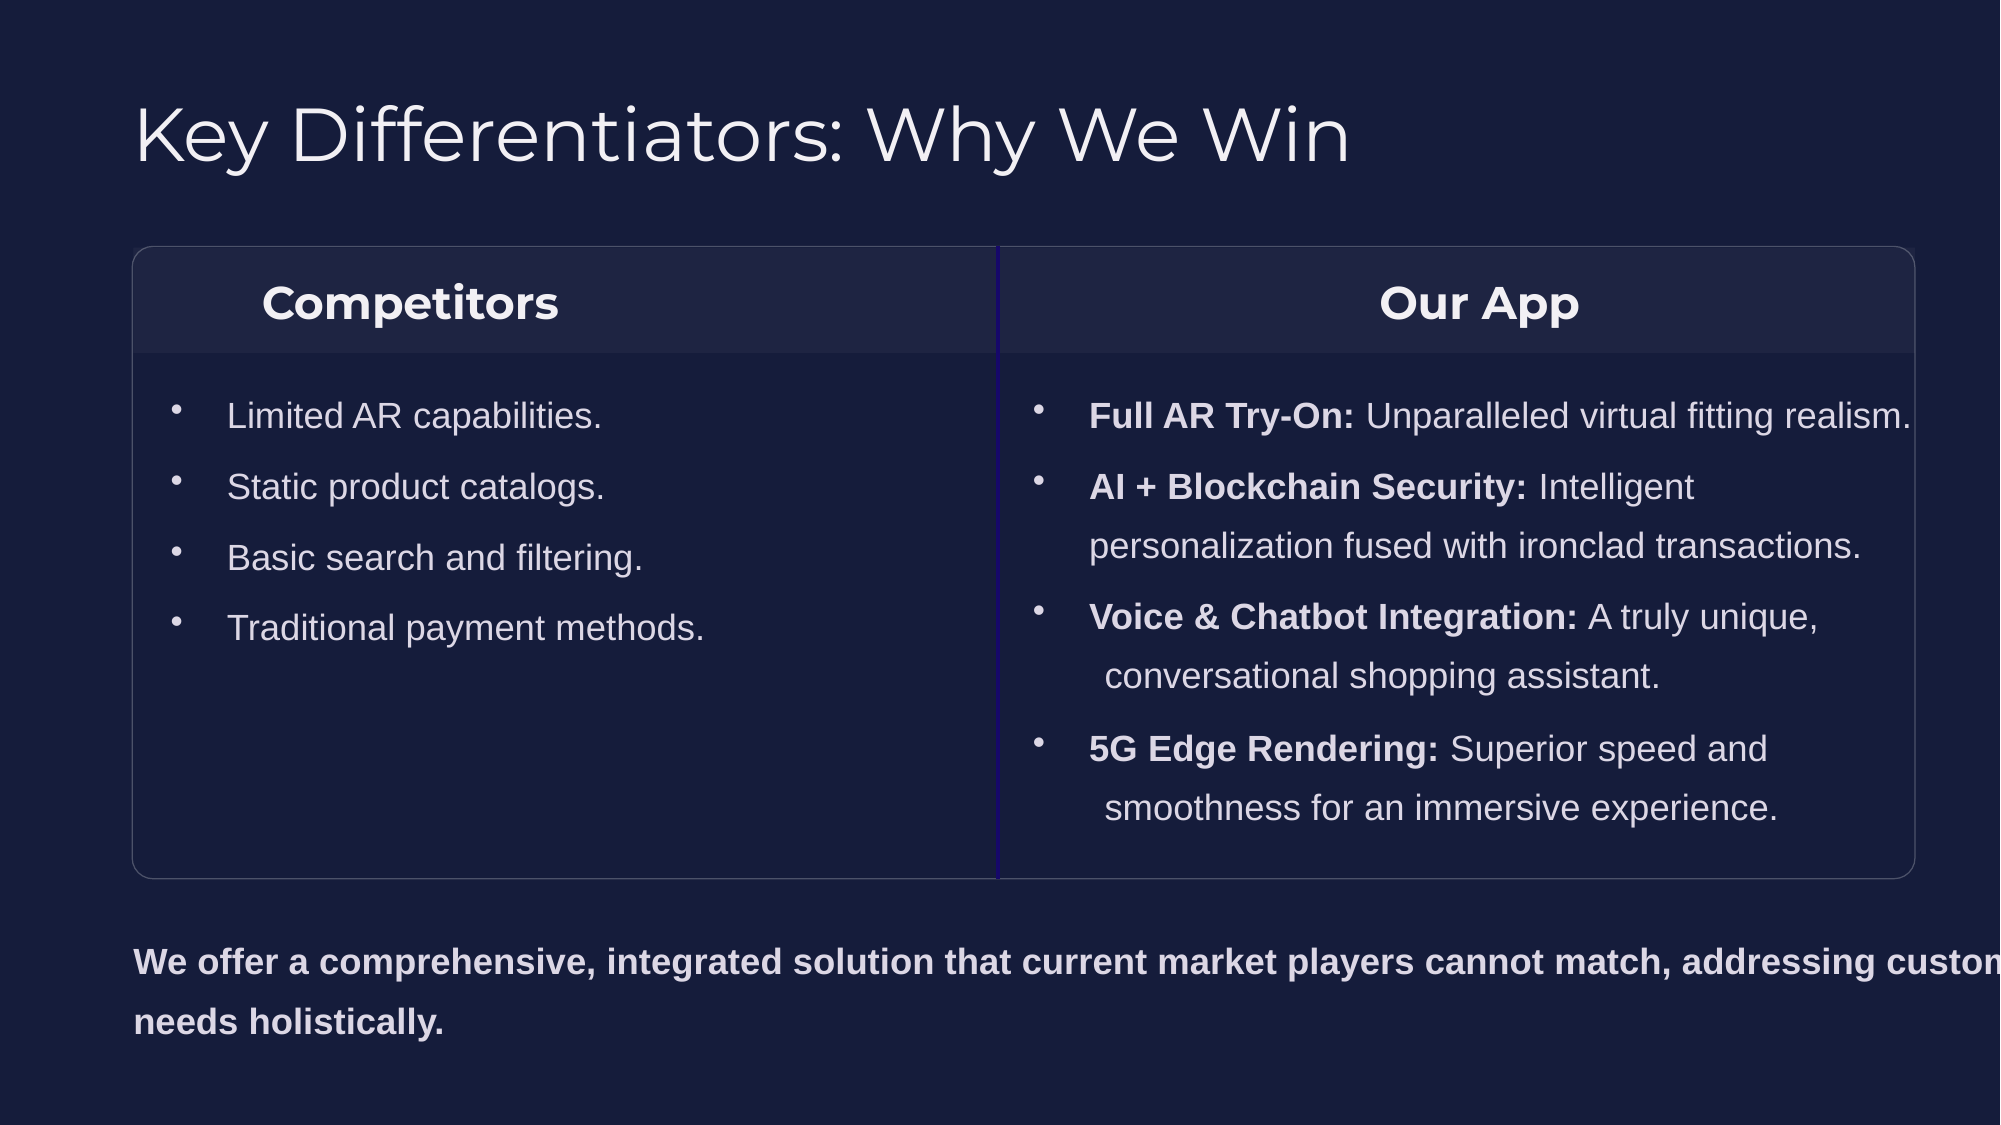

Key Differentiators: Why We Win

Competitors
Our App
Limited AR capabilities.
Full AR Try-On: Unparalleled virtual fitting realism.
Static product catalogs.
AI + Blockchain Security: Intelligent personalization fused with ironclad transactions.
Basic search and filtering.
Voice & Chatbot Integration: A truly unique,
       conversational shopping assistant.
Traditional payment methods.
5G Edge Rendering: Superior speed and
       smoothness for an immersive experience.
We offer a comprehensive, integrated solution that current market players cannot match, addressing customer
needs holistically.